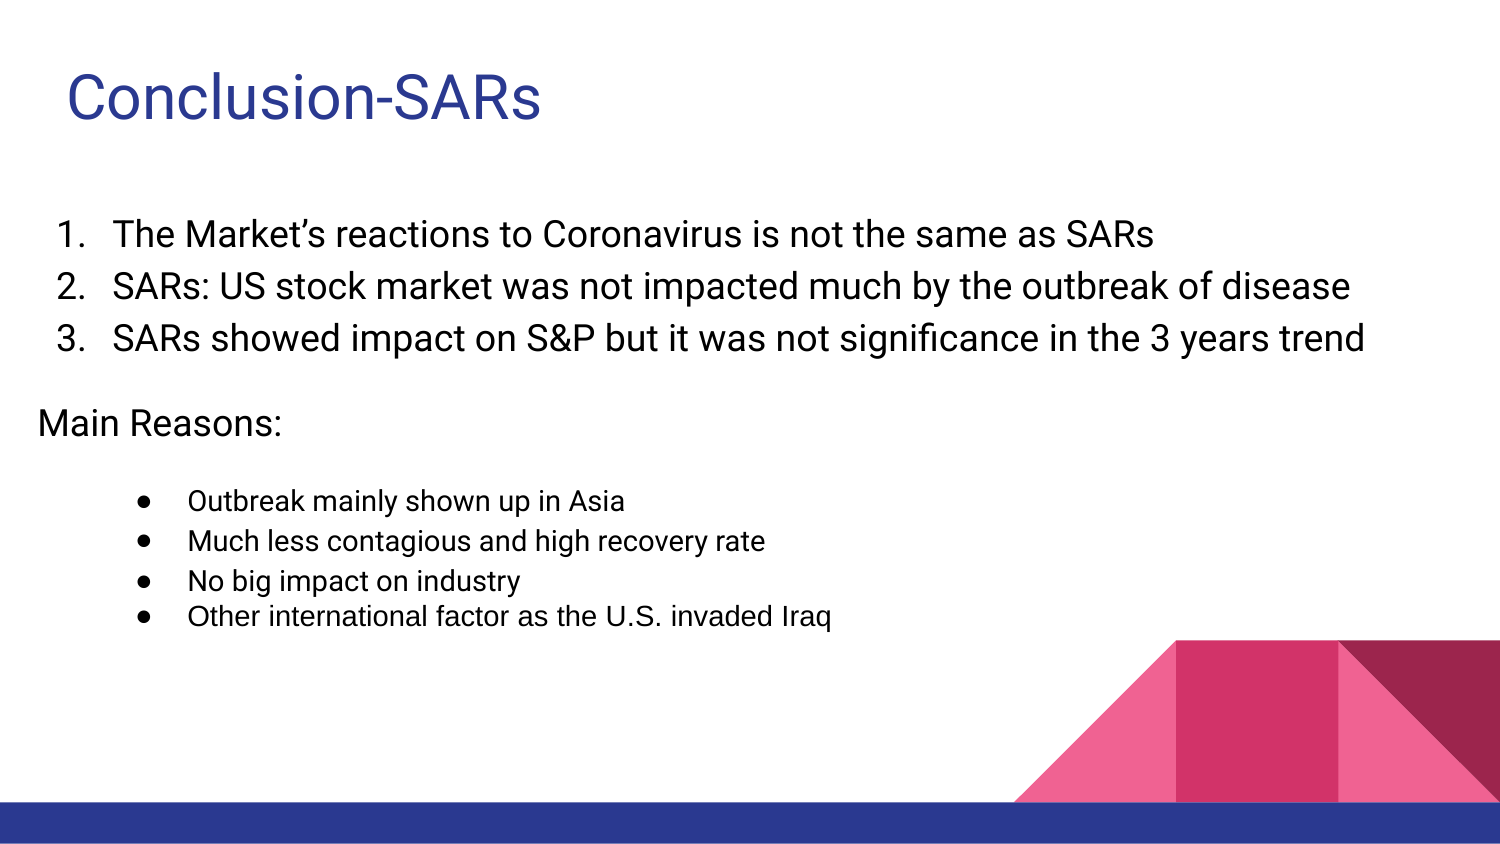

# Conclusion-SARs

The Market’s reactions to Coronavirus is not the same as SARs
SARs: US stock market was not impacted much by the outbreak of disease
SARs showed impact on S&P but it was not significance in the 3 years trend
Main Reasons:
Outbreak mainly shown up in Asia
Much less contagious and high recovery rate
No big impact on industry
Other international factor as the U.S. invaded Iraq